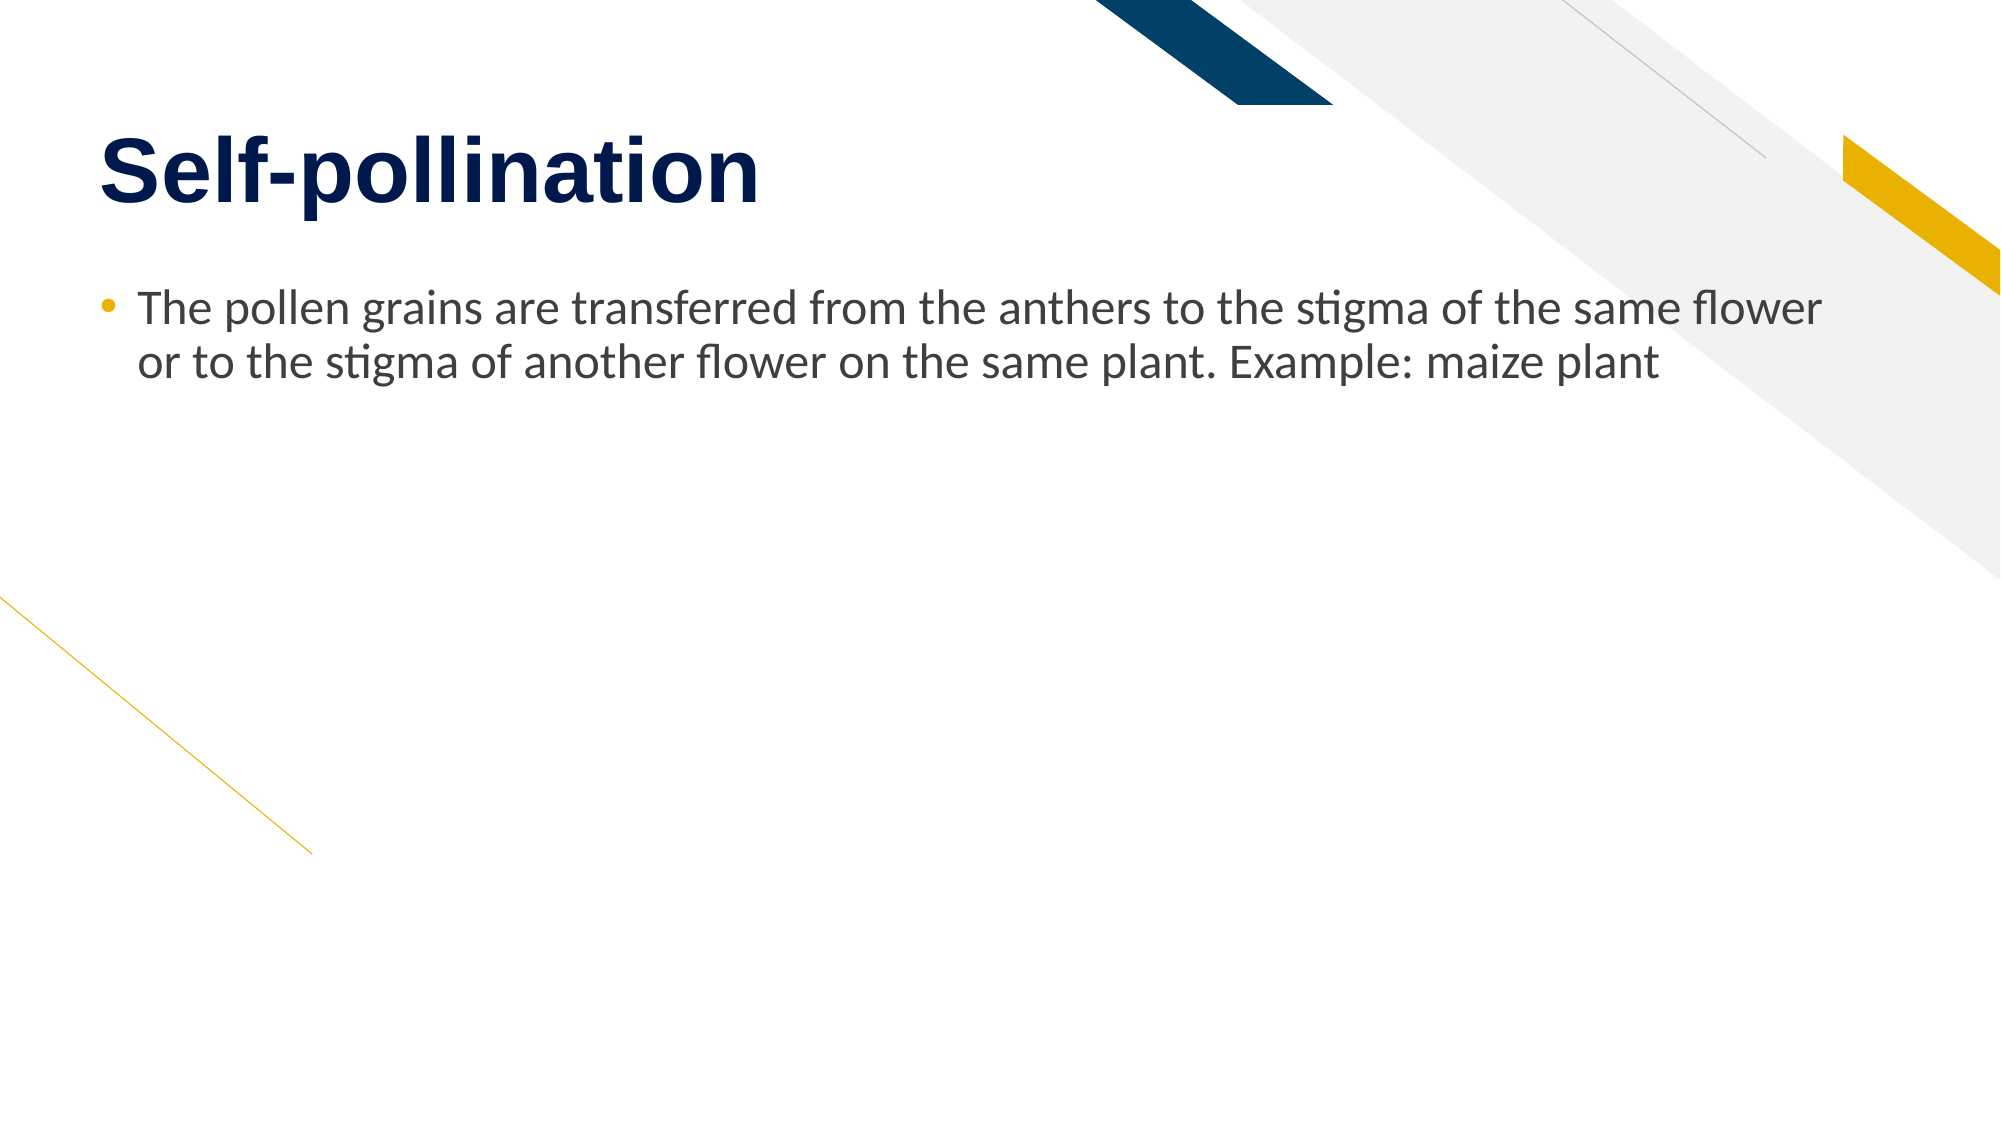

# Self-pollination
The pollen grains are transferred from the anthers to the stigma of the same flower or to the stigma of another flower on the same plant. Example: maize plant